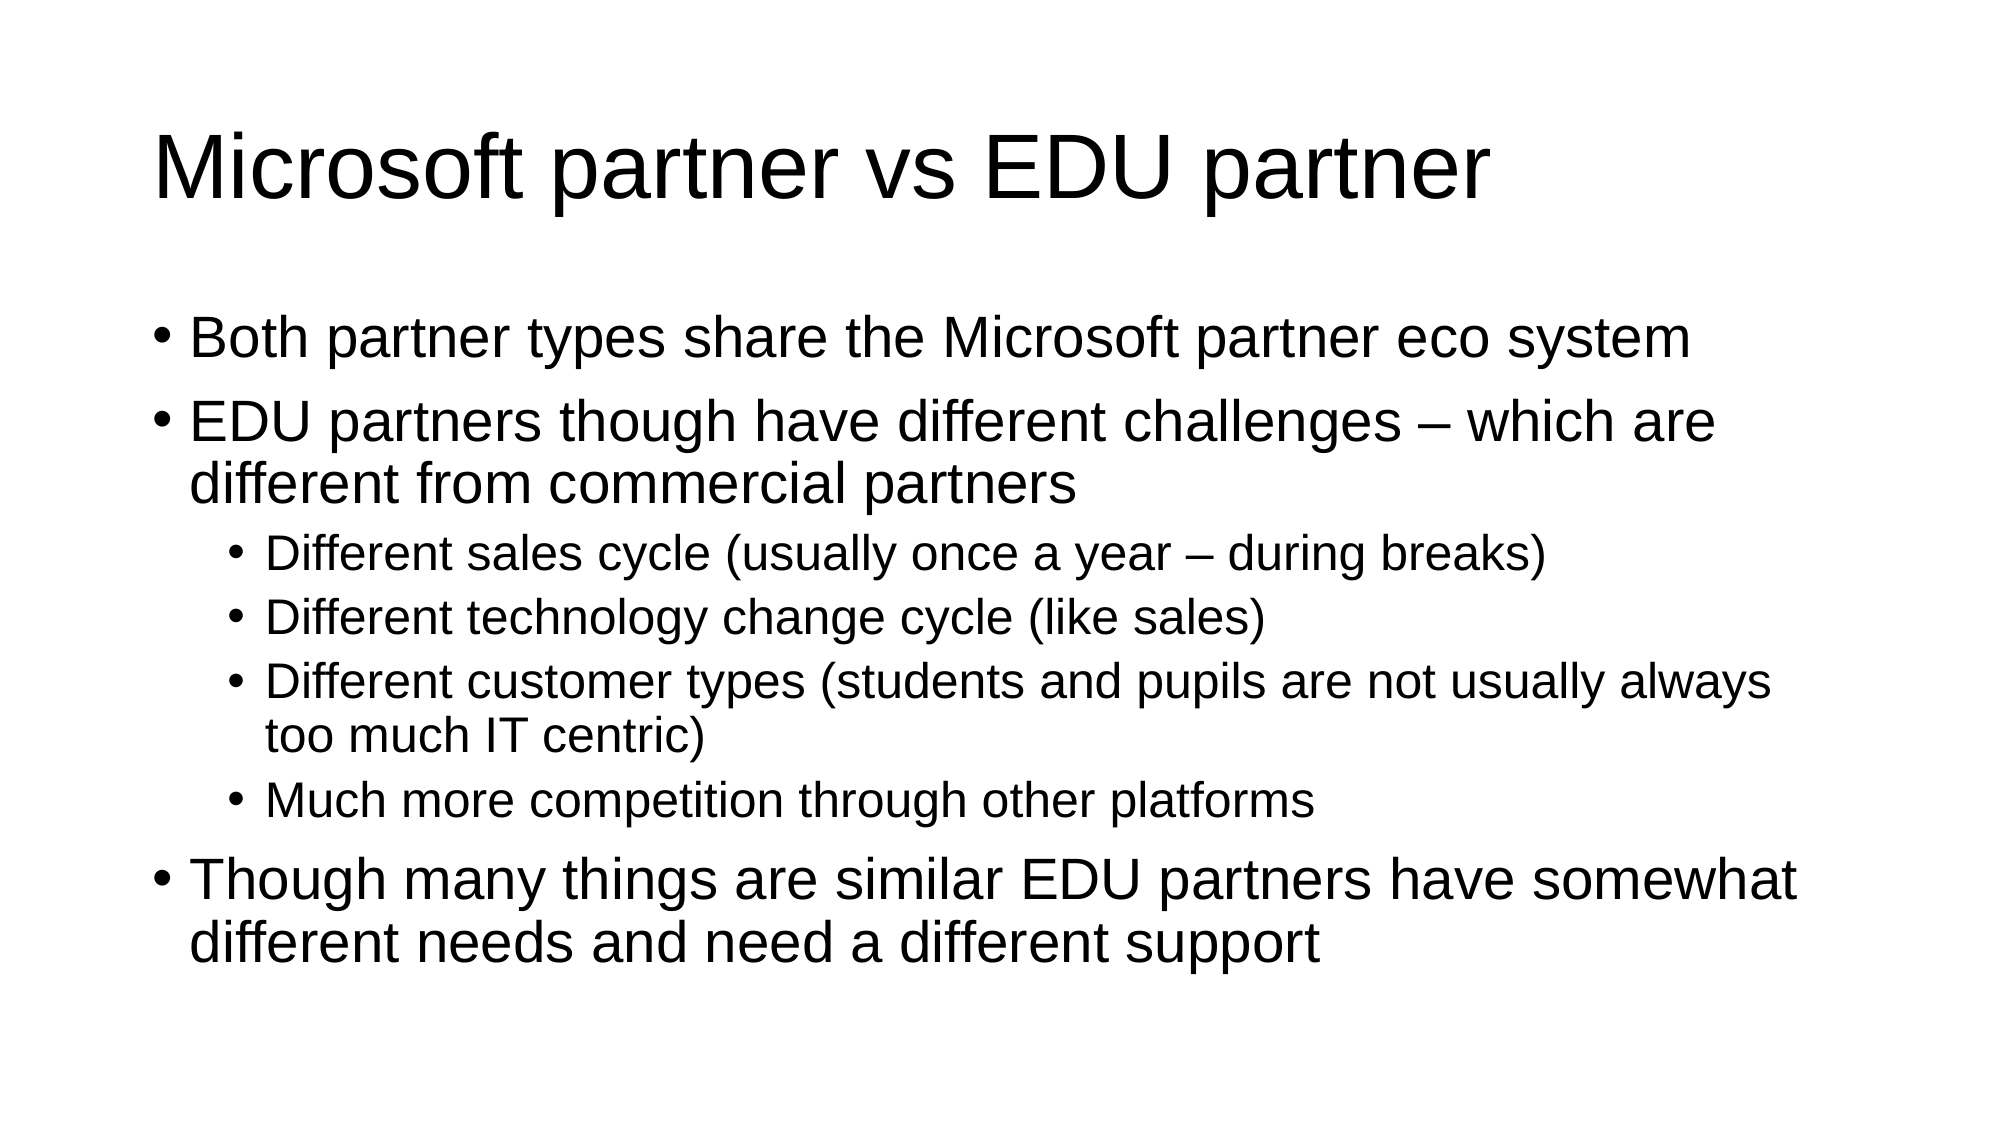

# Microsoft partner vs EDU partner
Both partner types share the Microsoft partner eco system
EDU partners though have different challenges – which are different from commercial partners
Different sales cycle (usually once a year – during breaks)
Different technology change cycle (like sales)
Different customer types (students and pupils are not usually always too much IT centric)
Much more competition through other platforms
Though many things are similar EDU partners have somewhat different needs and need a different support